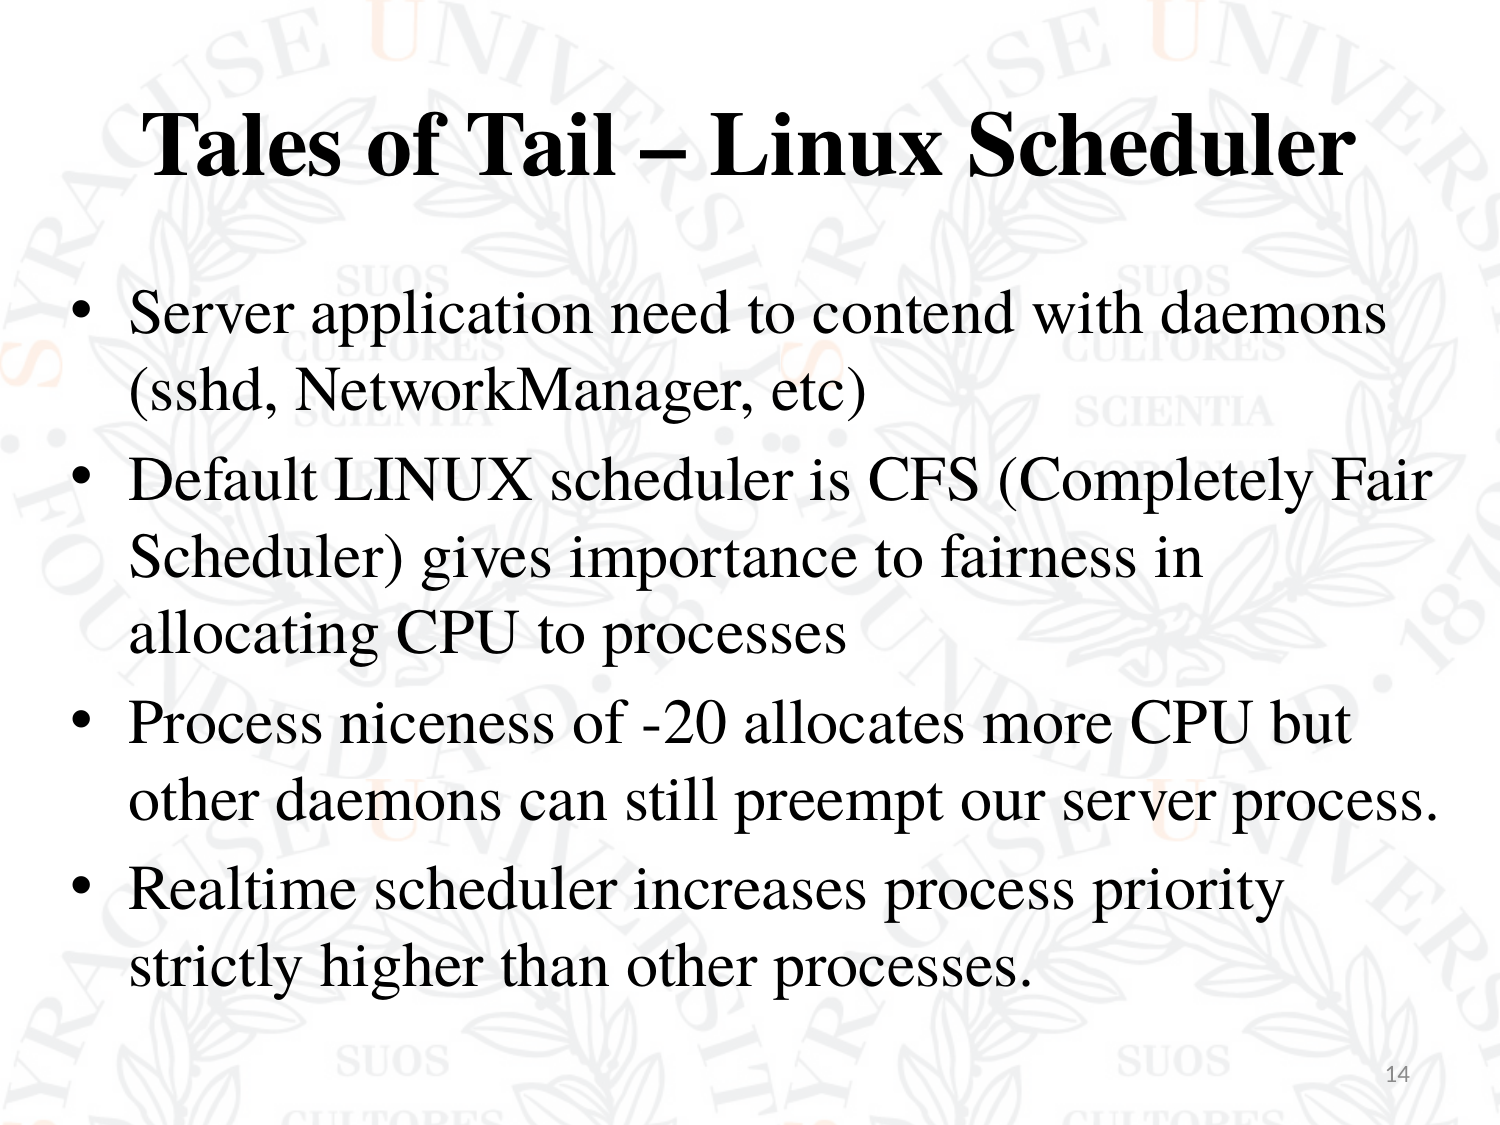

# Tales of Tail – Linux Scheduler
Server application need to contend with daemons (sshd, NetworkManager, etc)
Default LINUX scheduler is CFS (Completely Fair Scheduler) gives importance to fairness in allocating CPU to processes
Process niceness of -20 allocates more CPU but other daemons can still preempt our server process.
Realtime scheduler increases process priority strictly higher than other processes.
14